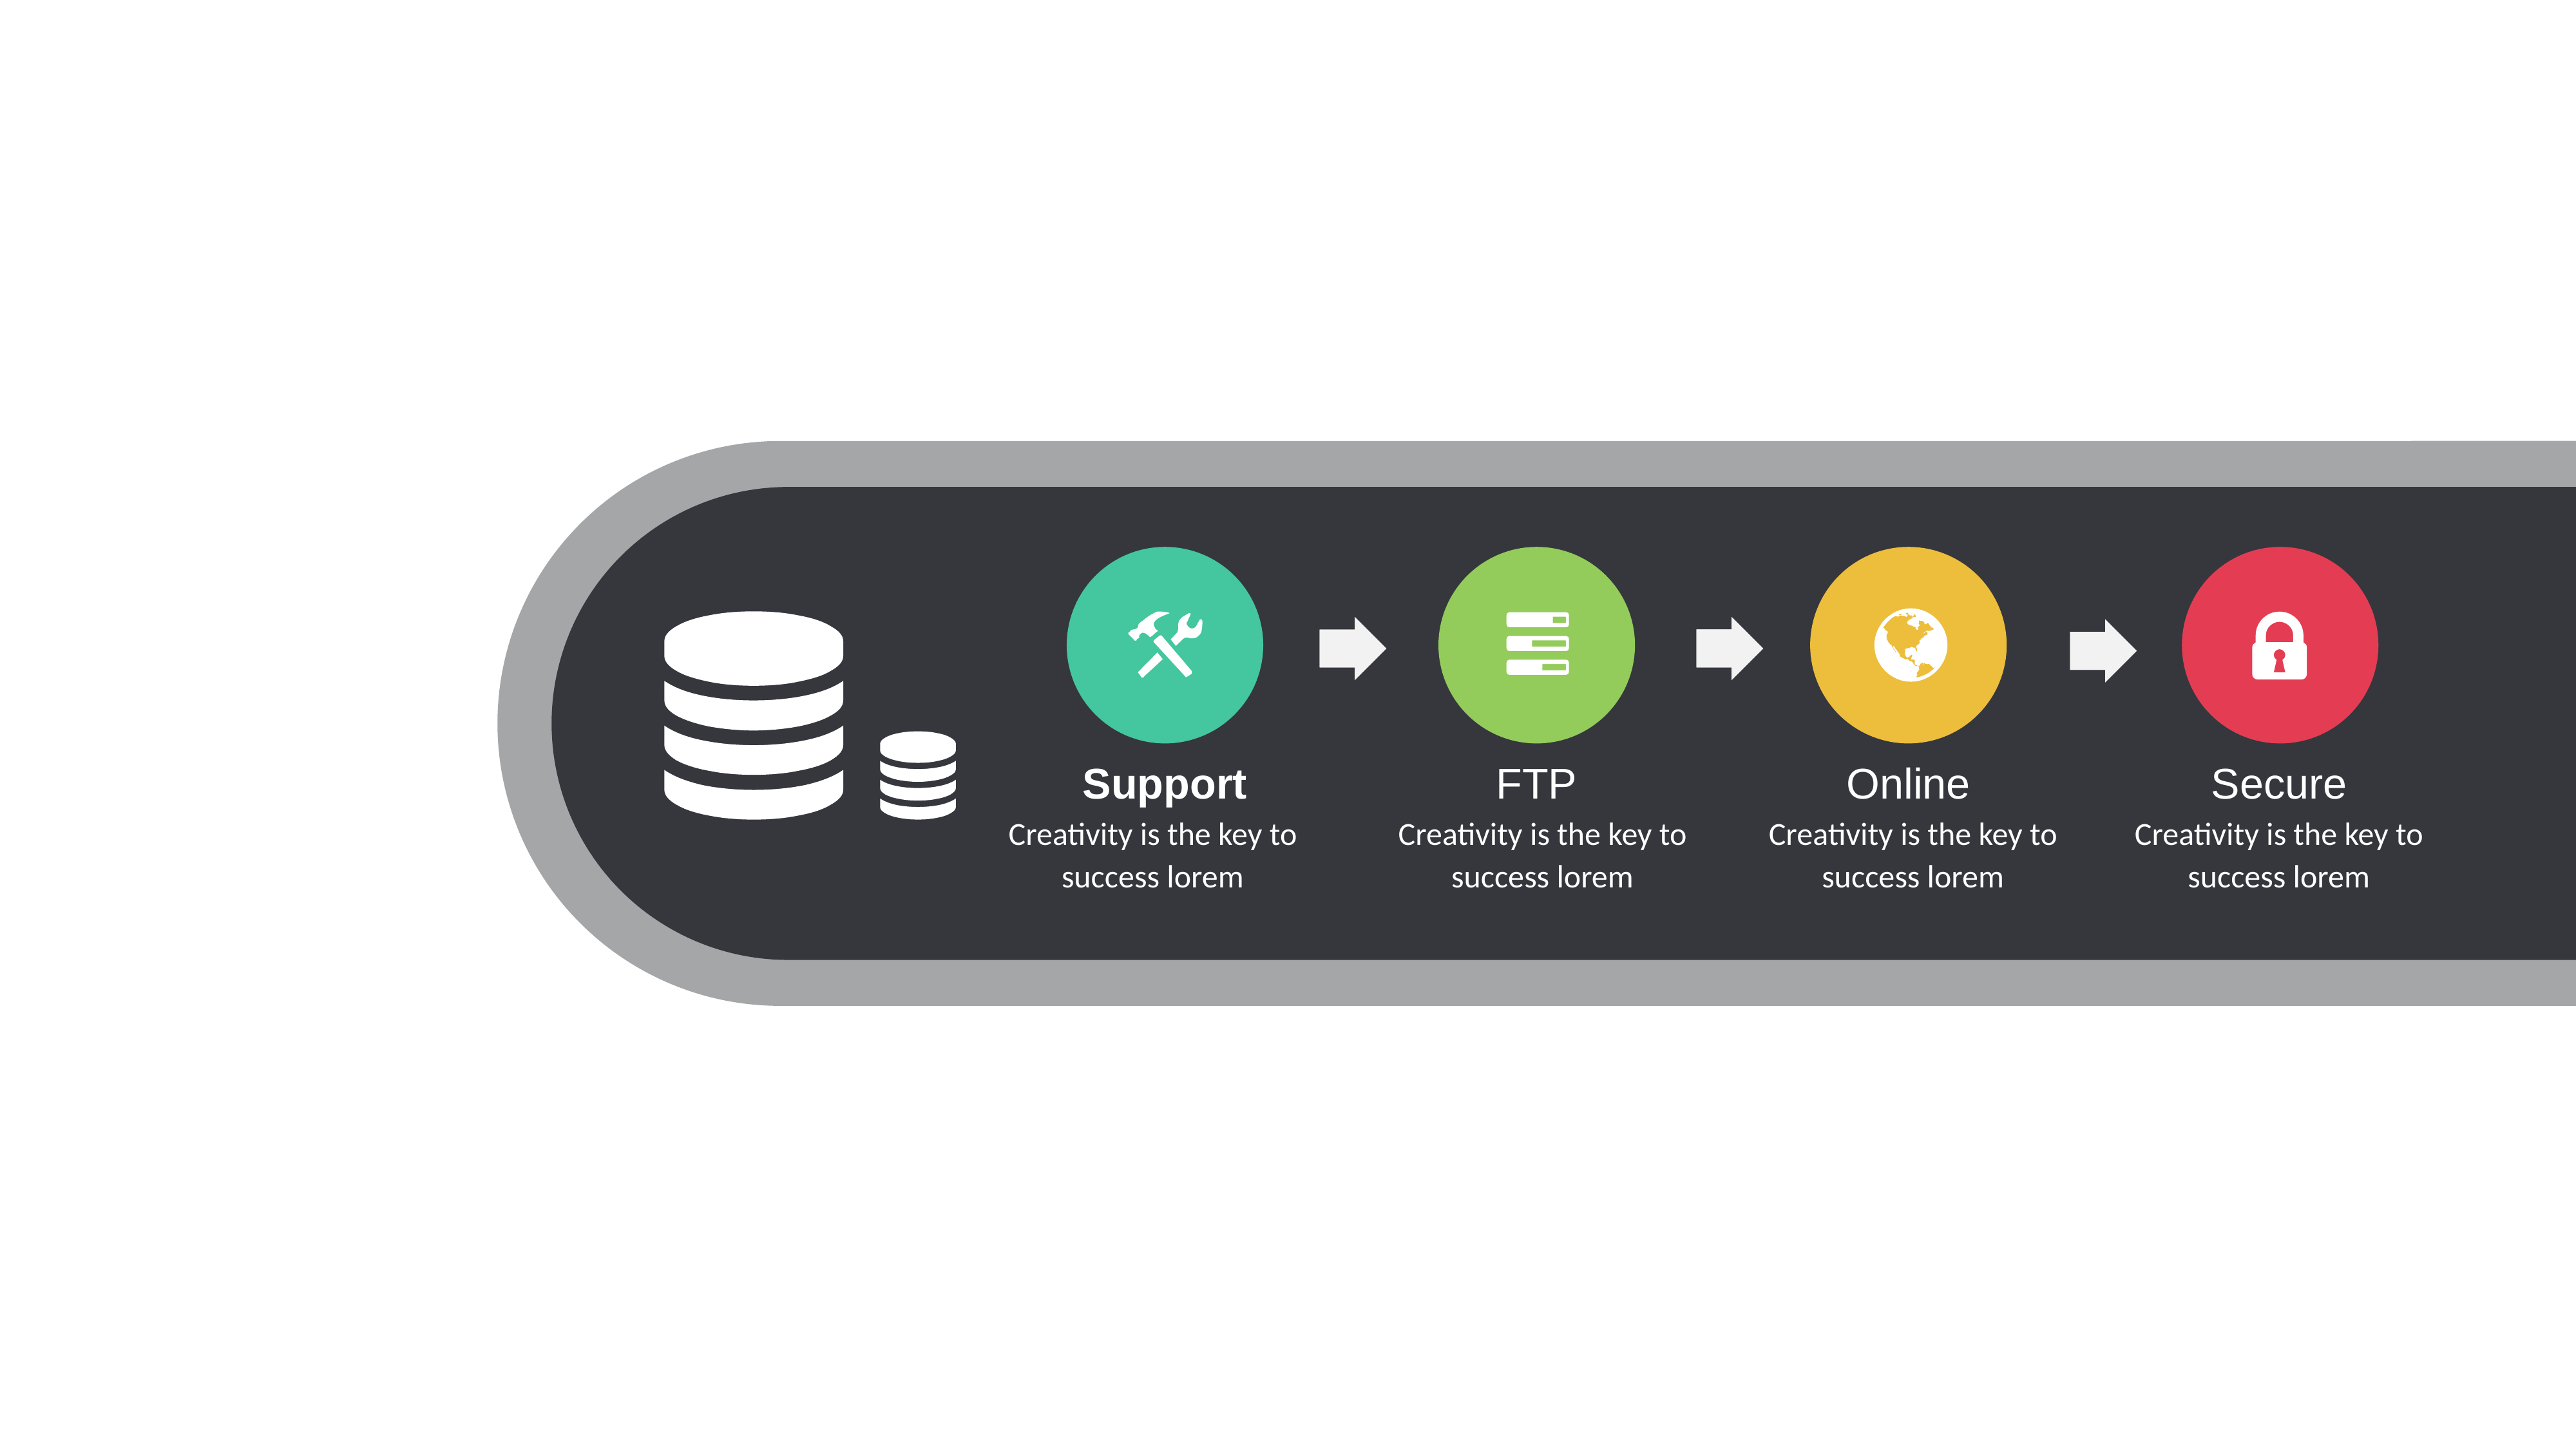

Support
FTP
Online
Secure
Creativity is the key to success lorem
Creativity is the key to success lorem
Creativity is the key to success lorem
Creativity is the key to success lorem